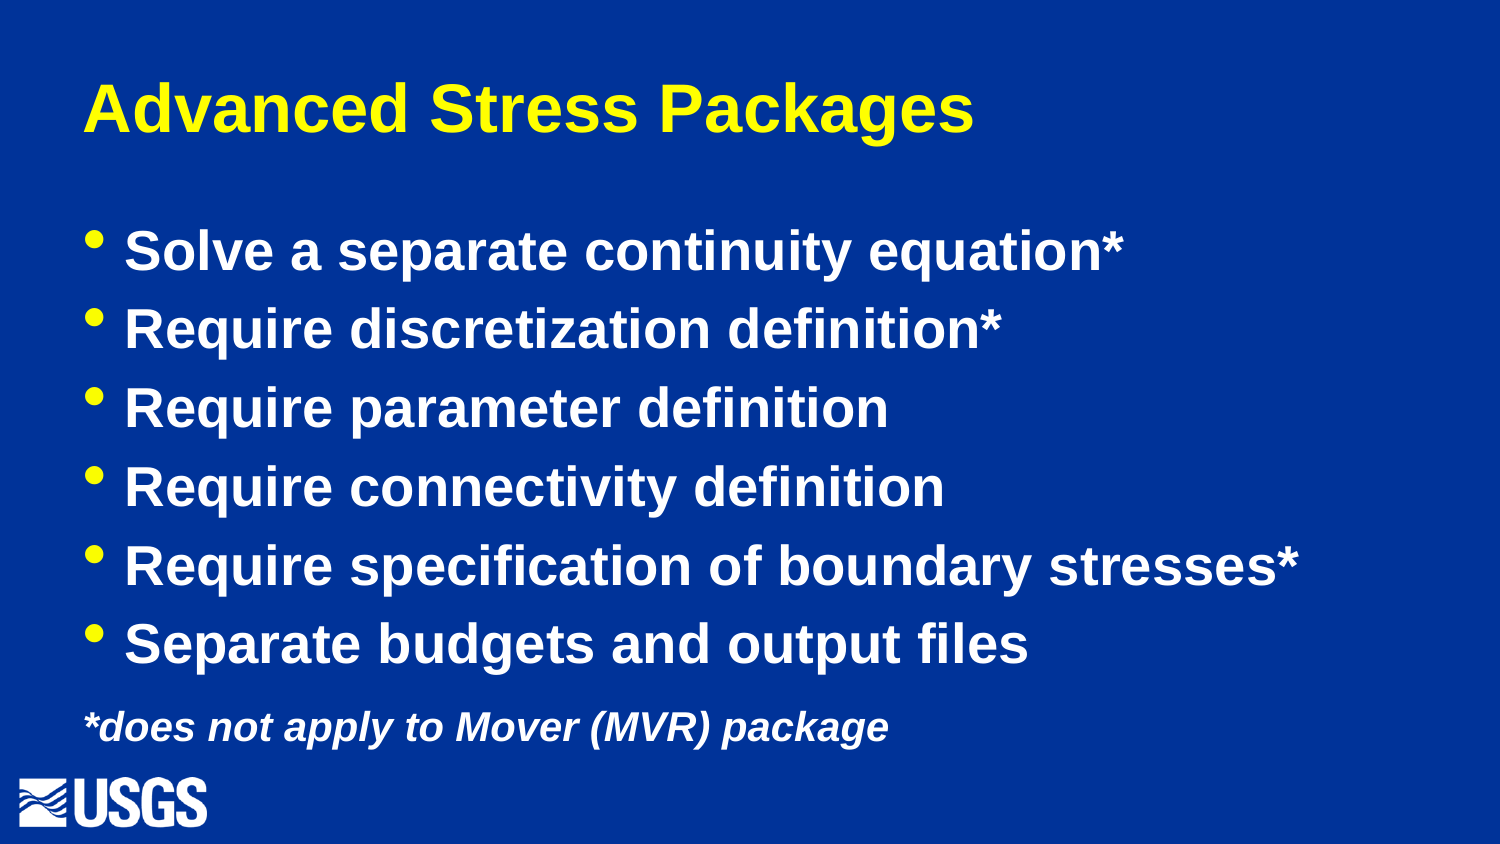

# Advanced Stress Packages
Solve a separate continuity equation*
Require discretization definition*
Require parameter definition
Require connectivity definition
Require specification of boundary stresses*
Separate budgets and output files
*does not apply to Mover (MVR) package